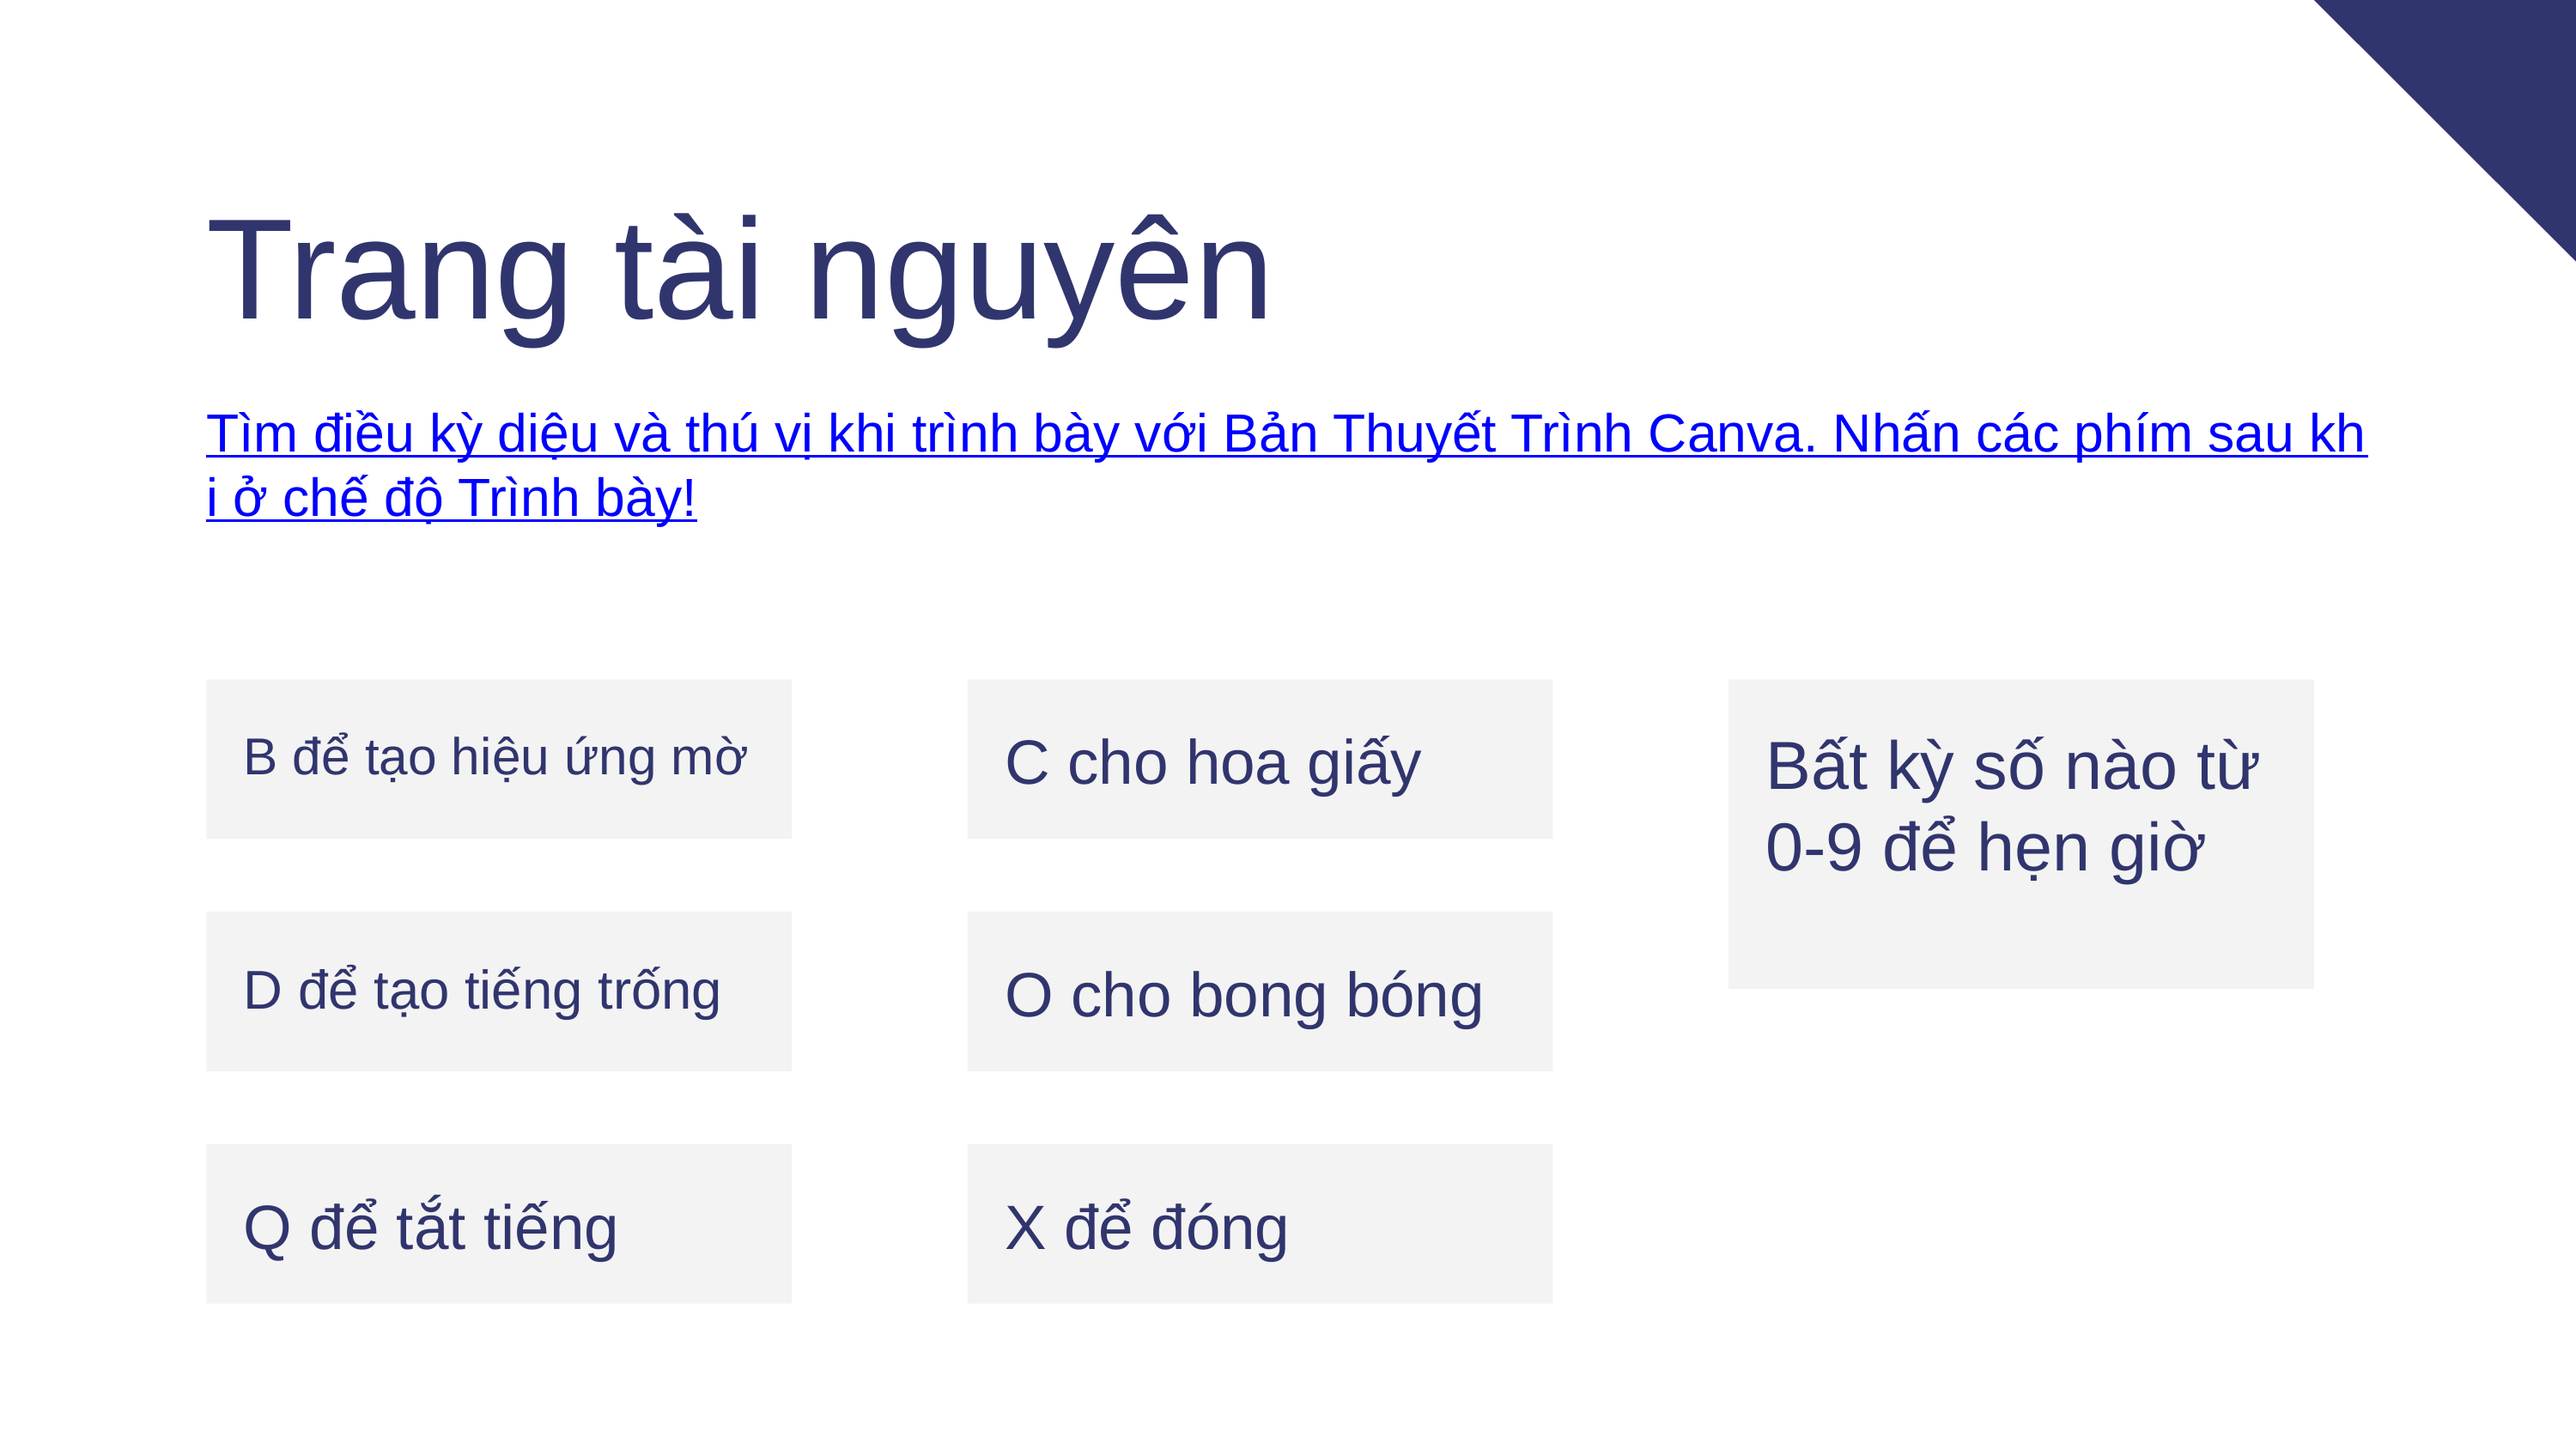

Trang tài nguyên
Tìm điều kỳ diệu và thú vị khi trình bày với Bản Thuyết Trình Canva. Nhấn các phím sau khi ở chế độ Trình bày!

B để tạo hiệu ứng mờ

C cho hoa giấy

Bất kỳ số nào từ 0-9 để hẹn giờ

D để tạo tiếng trống

O cho bong bóng

Q để tắt tiếng

X để đóng